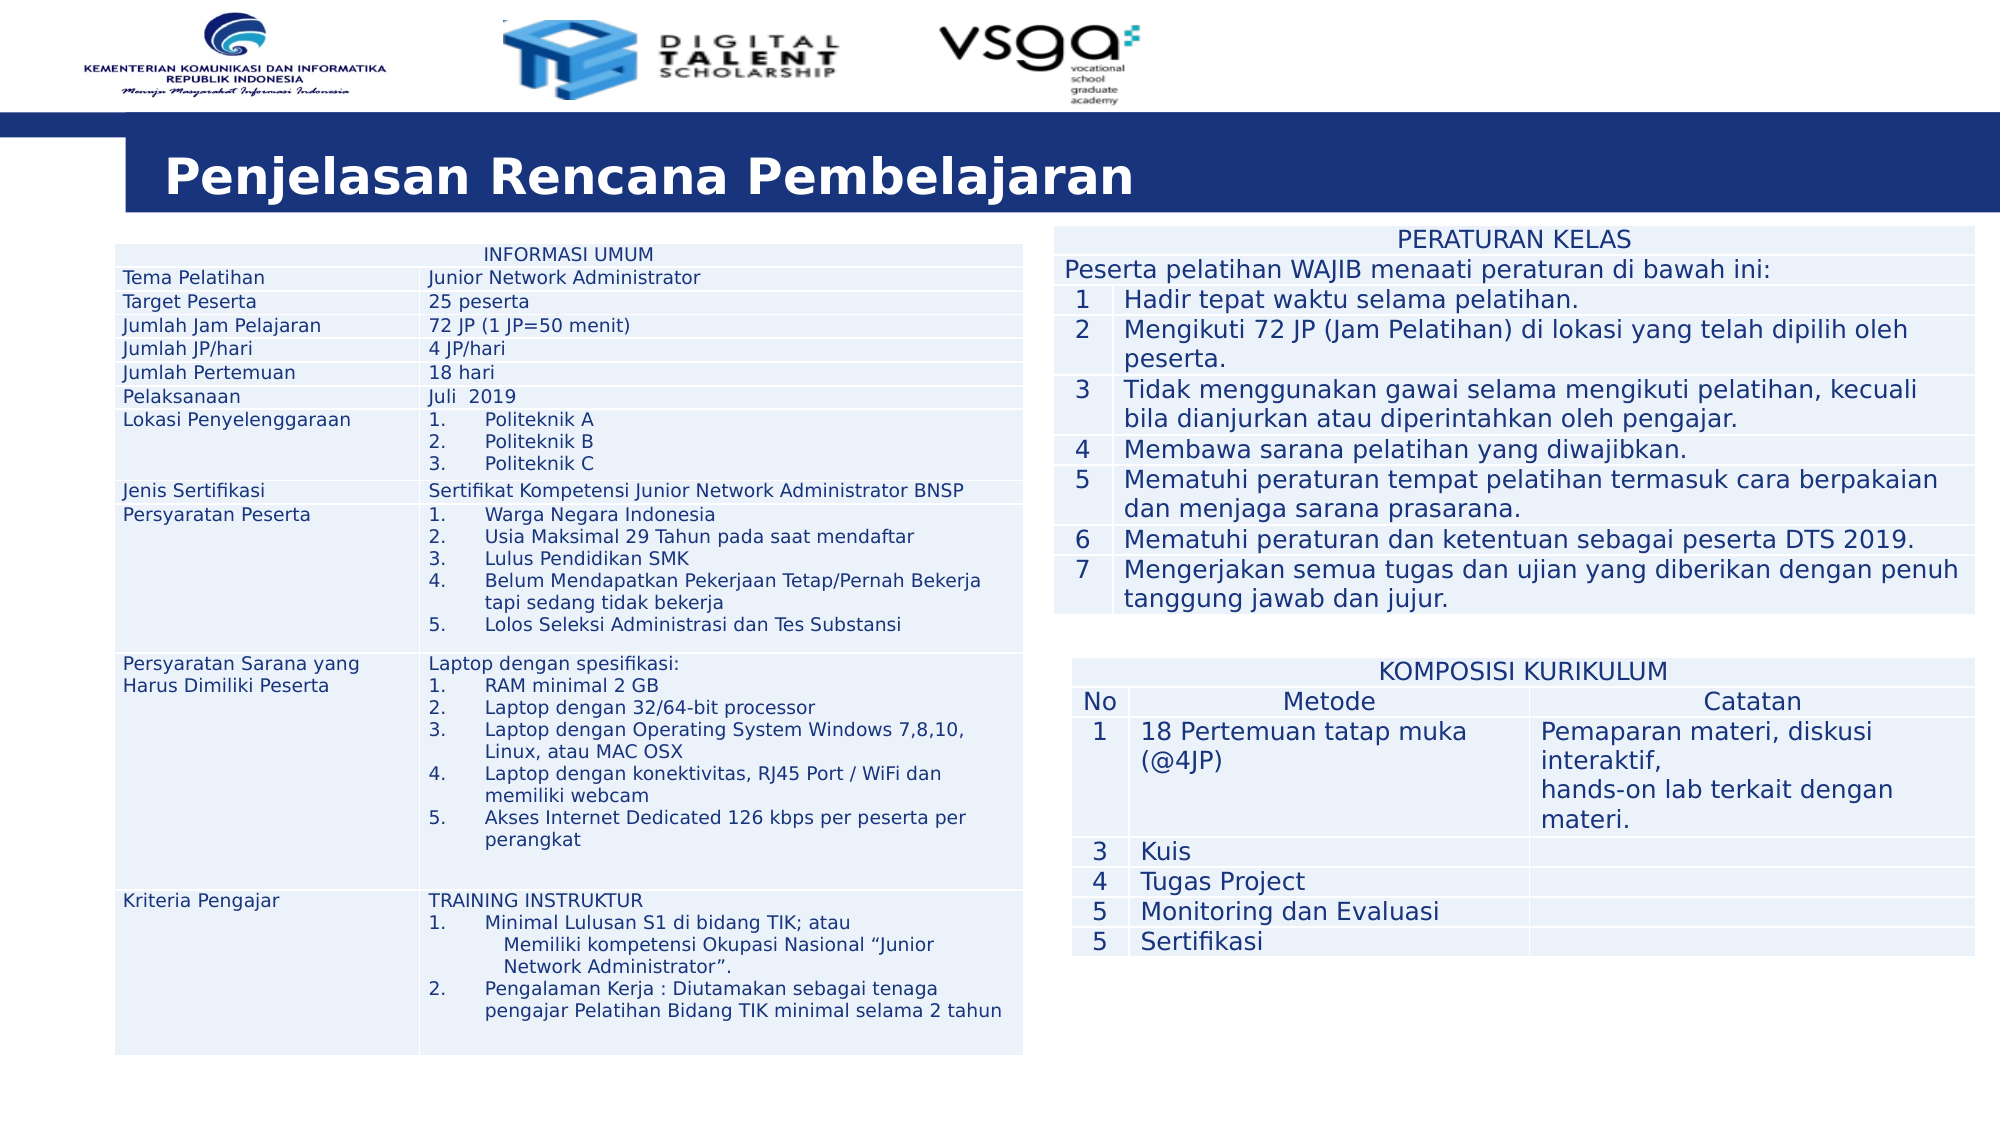

Penjelasan Rencana Pembelajaran 				 Pelatihan

| PERATURAN KELAS |  |
| --- | --- |
| Peserta pelatihan WAJIB menaati peraturan di bawah ini: |  |
| 1 | Hadir tepat waktu selama pelatihan. |
| 2 | Mengikuti 72 JP (Jam Pelatihan) di lokasi yang telah dipilih oleh peserta. |
| 3 | Tidak menggunakan gawai selama mengikuti pelatihan, kecuali bila dianjurkan atau diperintahkan oleh pengajar. |
| 4 | Membawa sarana pelatihan yang diwajibkan. |
| 5 | Mematuhi peraturan tempat pelatihan termasuk cara berpakaian dan menjaga sarana prasarana. |
| 6 | Mematuhi peraturan dan ketentuan sebagai peserta DTS 2019. |
| 7 | Mengerjakan semua tugas dan ujian yang diberikan dengan penuh tanggung jawab dan jujur. |
| INFORMASI UMUM |  |
| --- | --- |
| Tema Pelatihan | Junior Network Administrator |
| Target Peserta | 25 peserta |
| Jumlah Jam Pelajaran | 72 JP (1 JP=50 menit) |
| Jumlah JP/hari | 4 JP/hari |
| Jumlah Pertemuan | 18 hari |
| Pelaksanaan | Juli 2019 |
| Lokasi Penyelenggaraan | Politeknik A Politeknik B Politeknik C |
| Jenis Sertifikasi | Sertifikat Kompetensi Junior Network Administrator BNSP |
| Persyaratan Peserta | Warga Negara Indonesia Usia Maksimal 29 Tahun pada saat mendaftar Lulus Pendidikan SMK Belum Mendapatkan Pekerjaan Tetap/Pernah Bekerja tapi sedang tidak bekerja Lolos Seleksi Administrasi dan Tes Substansi |
| Persyaratan Sarana yang Harus Dimiliki Peserta | Laptop dengan spesifikasi: RAM minimal 2 GB Laptop dengan 32/64-bit processor Laptop dengan Operating System Windows 7,8,10, Linux, atau MAC OSX Laptop dengan konektivitas, RJ45 Port / WiFi dan memiliki webcam Akses Internet Dedicated 126 kbps per peserta per perangkat |
| Kriteria Pengajar | TRAINING INSTRUKTUR Minimal Lulusan S1 di bidang TIK; atau Memiliki kompetensi Okupasi Nasional “Junior Network Administrator”. Pengalaman Kerja : Diutamakan sebagai tenaga pengajar Pelatihan Bidang TIK minimal selama 2 tahun |
| KOMPOSISI KURIKULUM |  |  |
| --- | --- | --- |
| No | Metode | Catatan |
| 1 | 18 Pertemuan tatap muka (@4JP) | Pemaparan materi, diskusi interaktif, hands-on lab terkait dengan materi. |
| 3 | Kuis |  |
| 4 | Tugas Project |  |
| 5 | Monitoring dan Evaluasi |  |
| 5 | Sertifikasi |  |